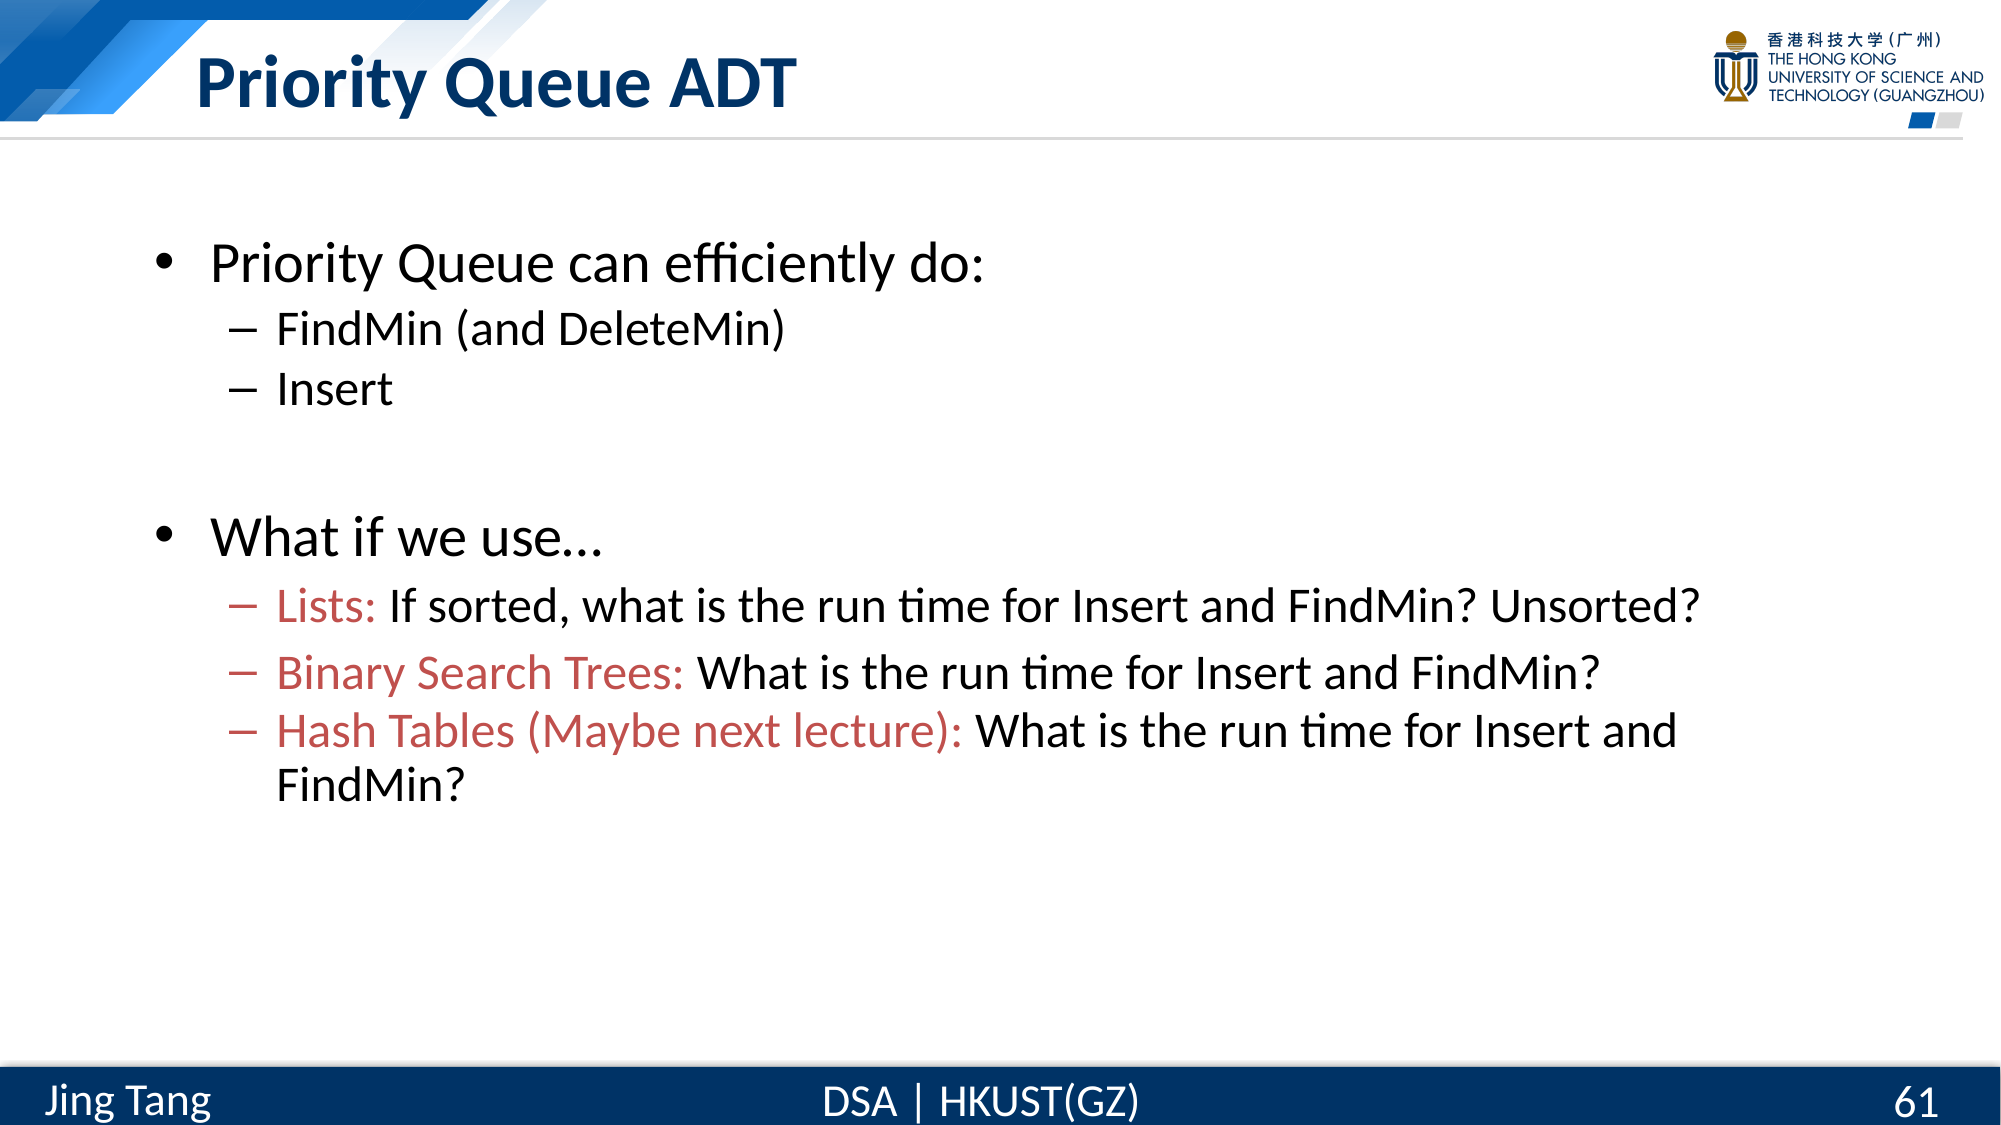

# Priority Queue ADT
Priority Queue can efficiently do:
FindMin (and DeleteMin)
Insert

What if we use…
Lists: If sorted, what is the run time for Insert and FindMin? Unsorted?
Binary Search Trees: What is the run time for Insert and FindMin?
Hash Tables (Maybe next lecture): What is the run time for Insert and FindMin?
61